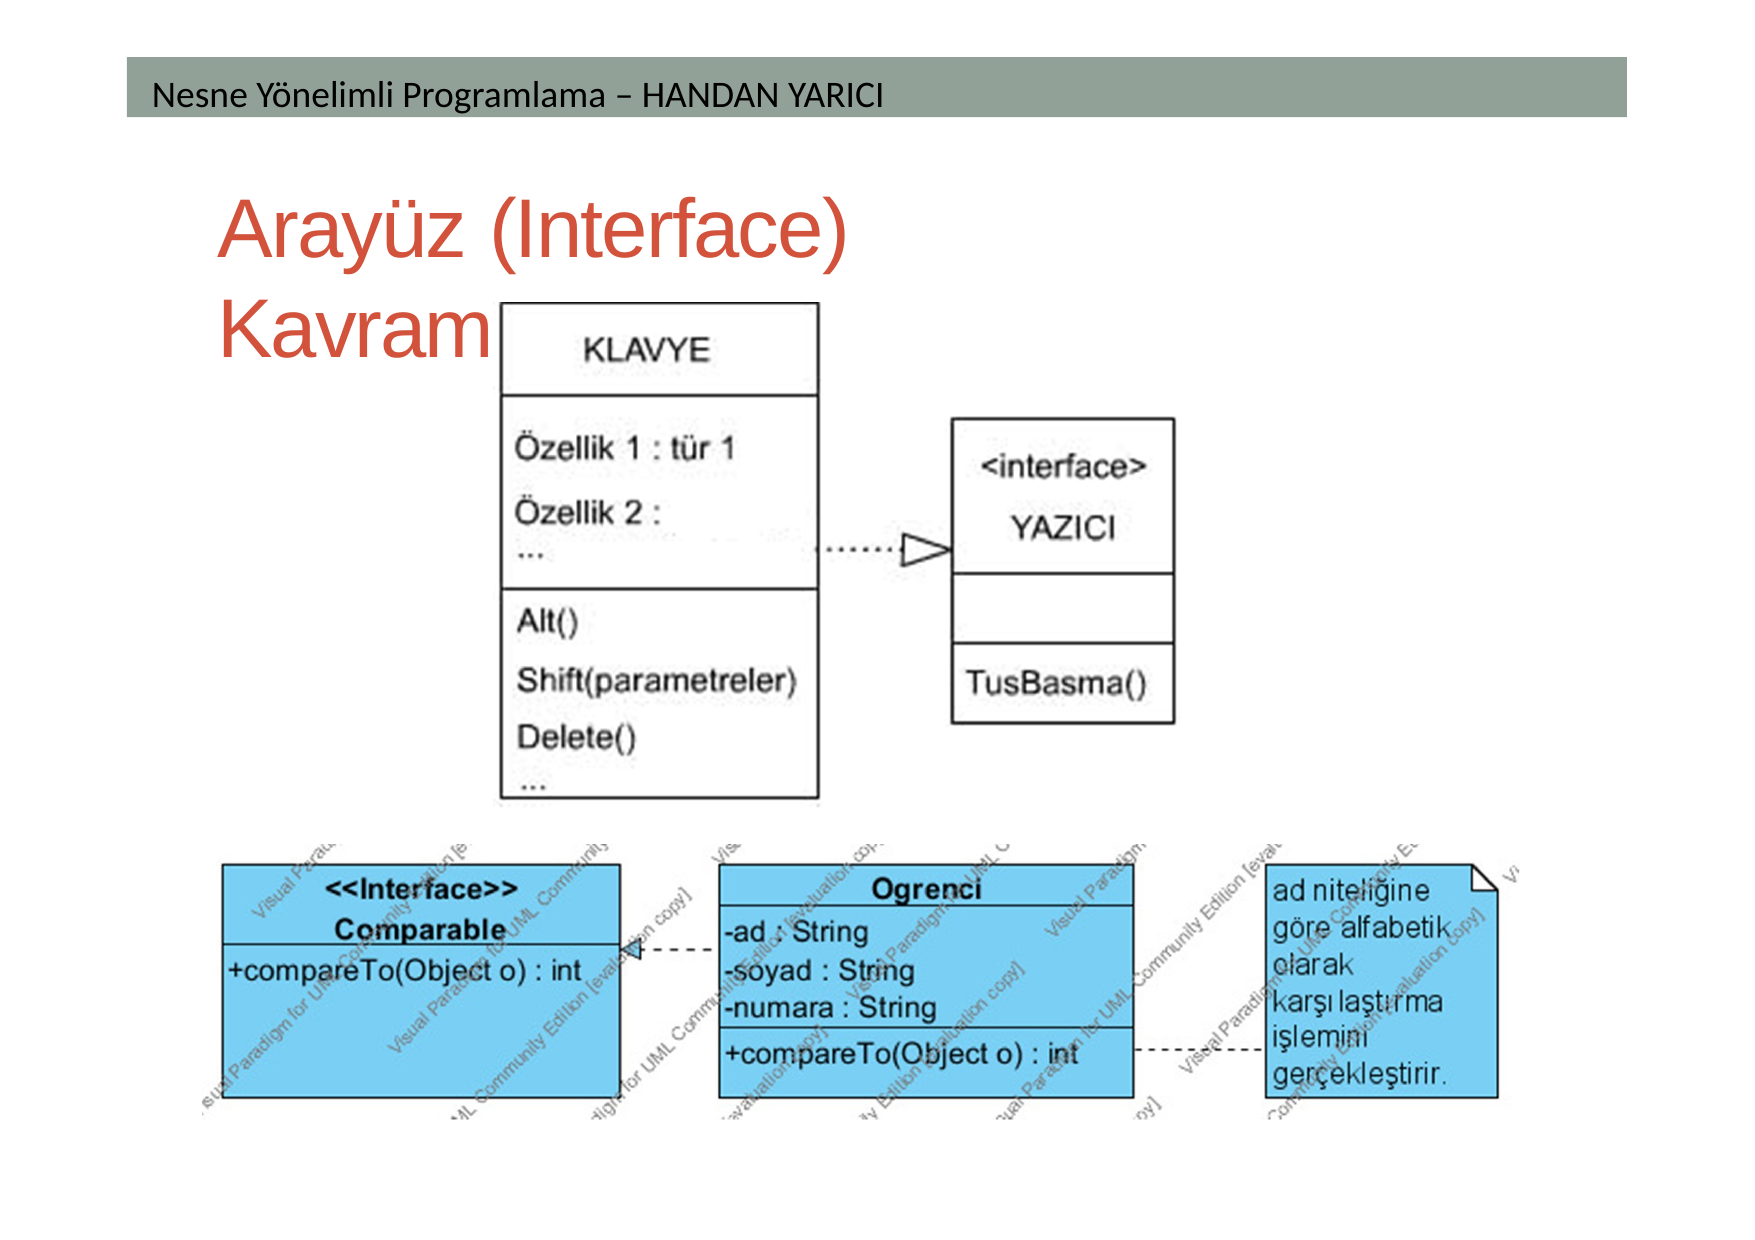

Nesne Yönelimli Programlama – HANDAN YARICI
# Arayüz (Interface) Kavramı